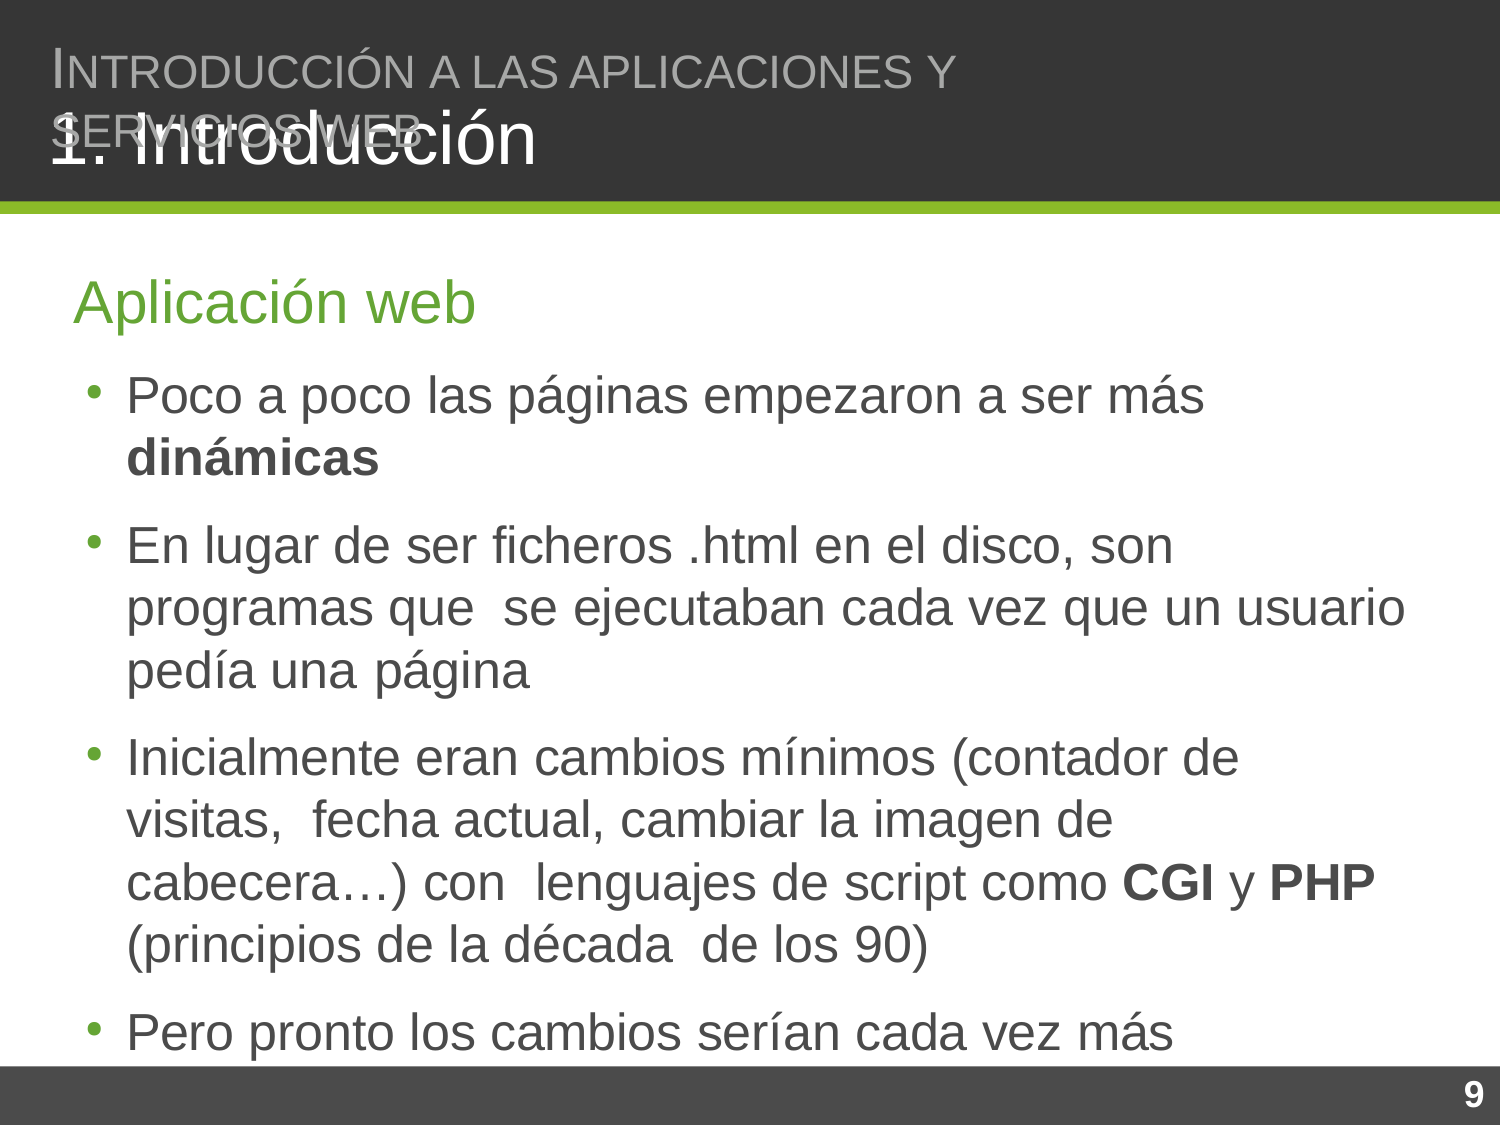

INTRODUCCIÓN A LAS APLICACIONES Y SERVICIOS WEB
# 1. Introducción
Aplicación web
Poco a poco las páginas empezaron a ser más dinámicas
En lugar de ser ficheros .html en el disco, son programas que  se ejecutaban cada vez que un usuario pedía una página
Inicialmente eran cambios mínimos (contador de visitas,  fecha actual, cambiar la imagen de cabecera…) con  lenguajes de script como CGI y PHP (principios de la década  de los 90)
Pero pronto los cambios serían cada vez más profundos y las  páginas web se convertirían en completas aplicaciones web
9